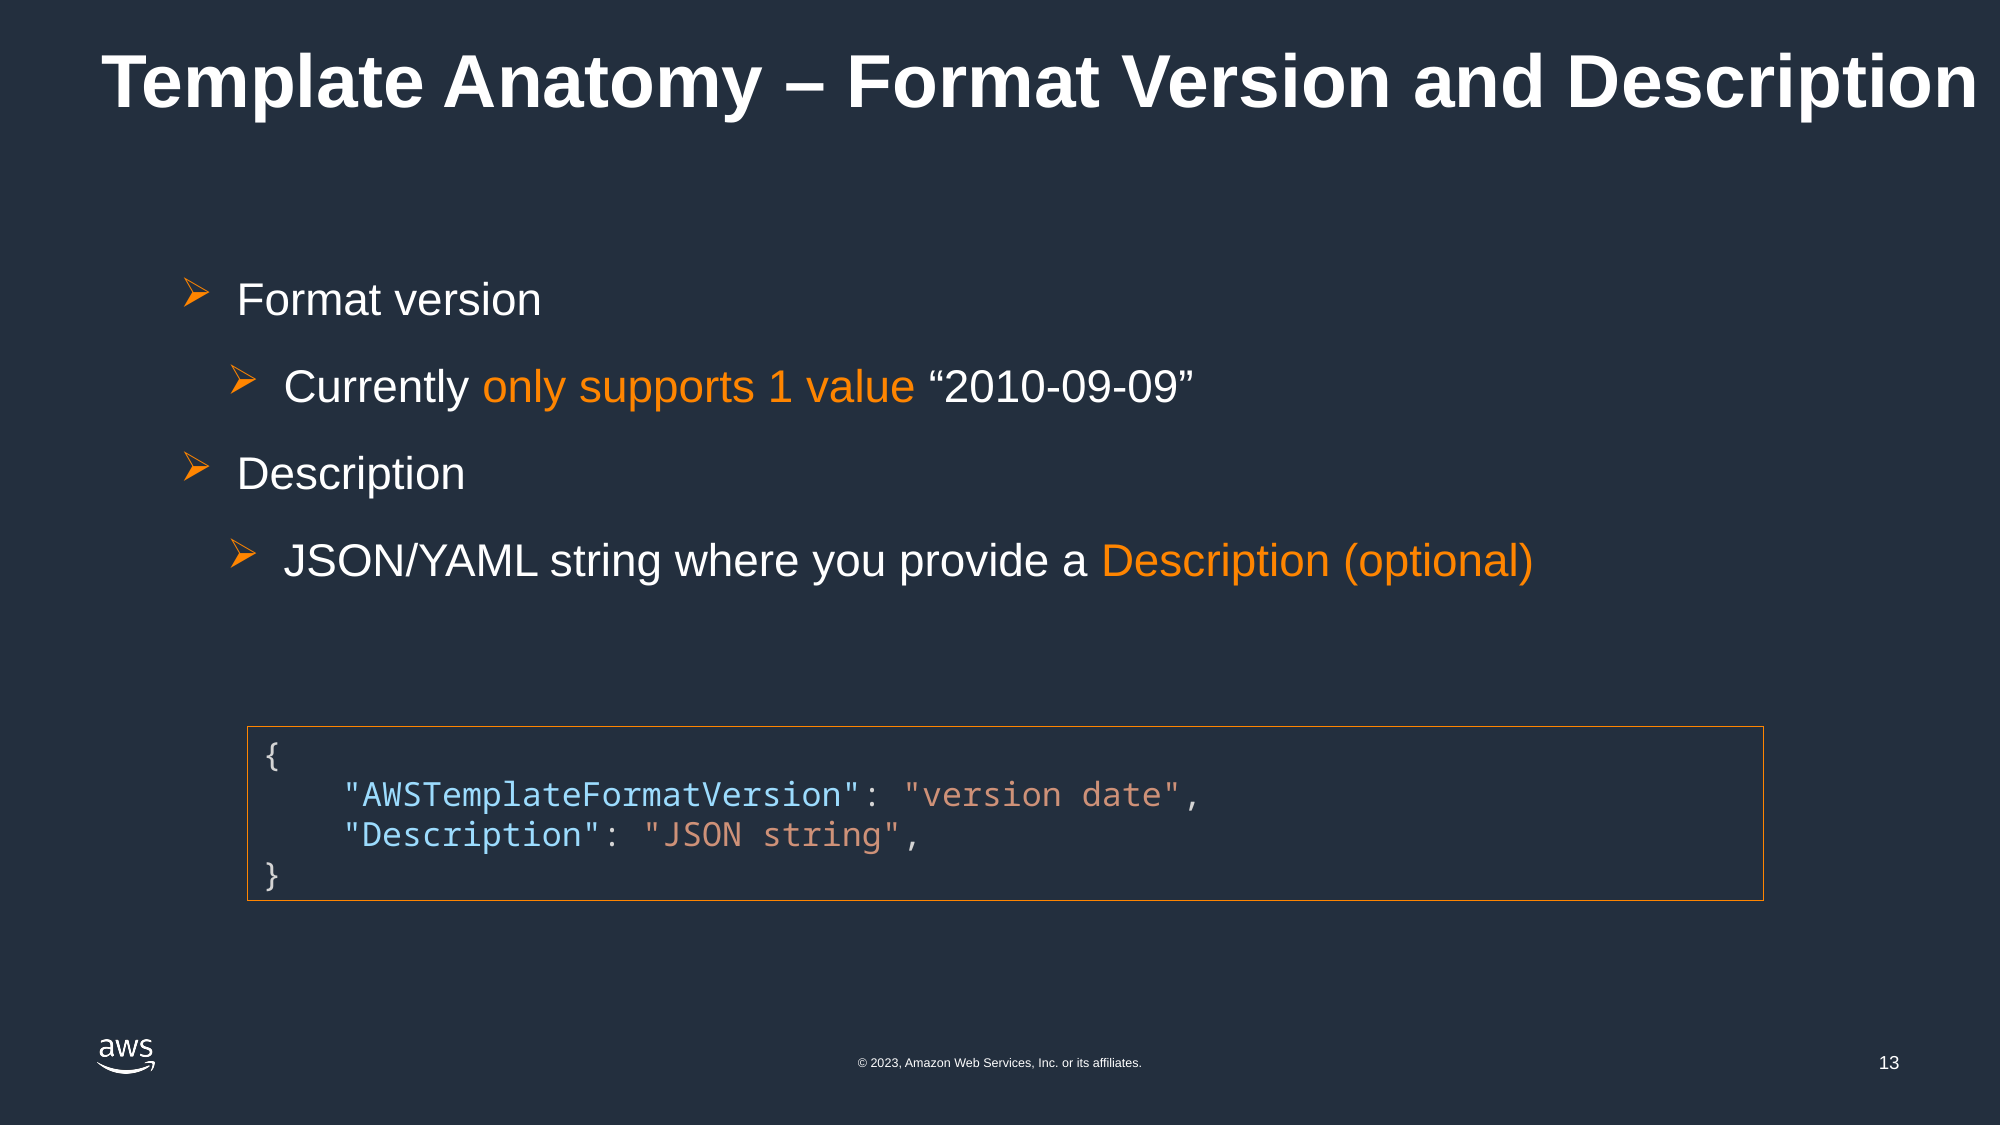

# Template Anatomy – Format Version and Description
Format version
Currently only supports 1 value “2010-09-09”
Description
JSON/YAML string where you provide a Description (optional)
{
    "AWSTemplateFormatVersion": "version date",
    "Description": "JSON string",
}
13